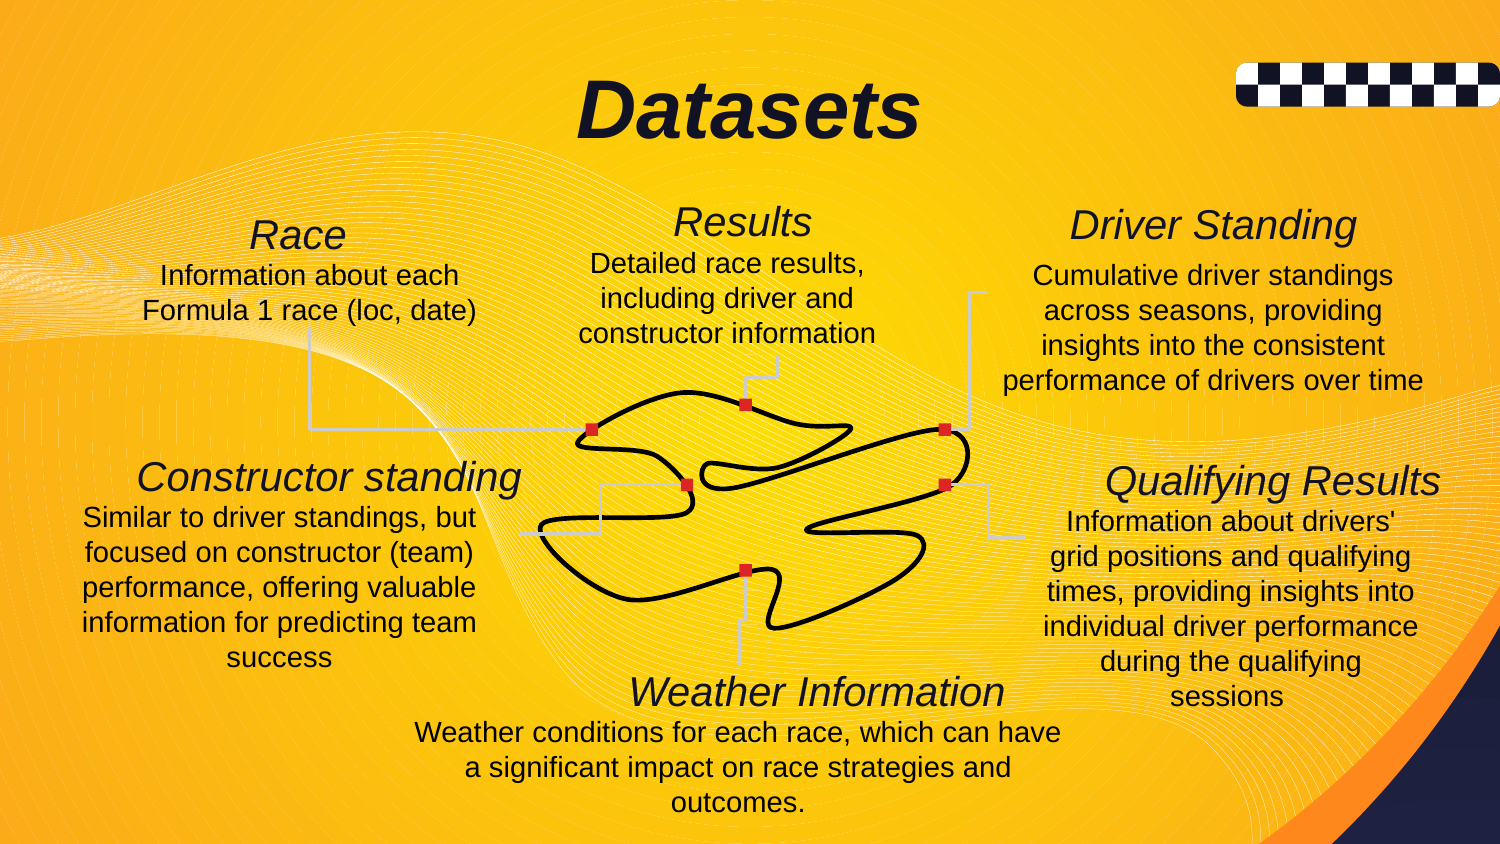

# Datasets
Results
Driver Standing
Race
Detailed race results, including driver and constructor information
Information about each Formula 1 race (loc, date)
Cumulative driver standings across seasons, providing insights into the consistent performance of drivers over time

Constructor standing
Qualifying Results

Similar to driver standings, but focused on constructor (team) performance, offering valuable information for predicting team success
Information about drivers' grid positions and qualifying times, providing insights into individual driver performance during the qualifying sessions

Weather Information
Weather conditions for each race, which can have a significant impact on race strategies and outcomes.